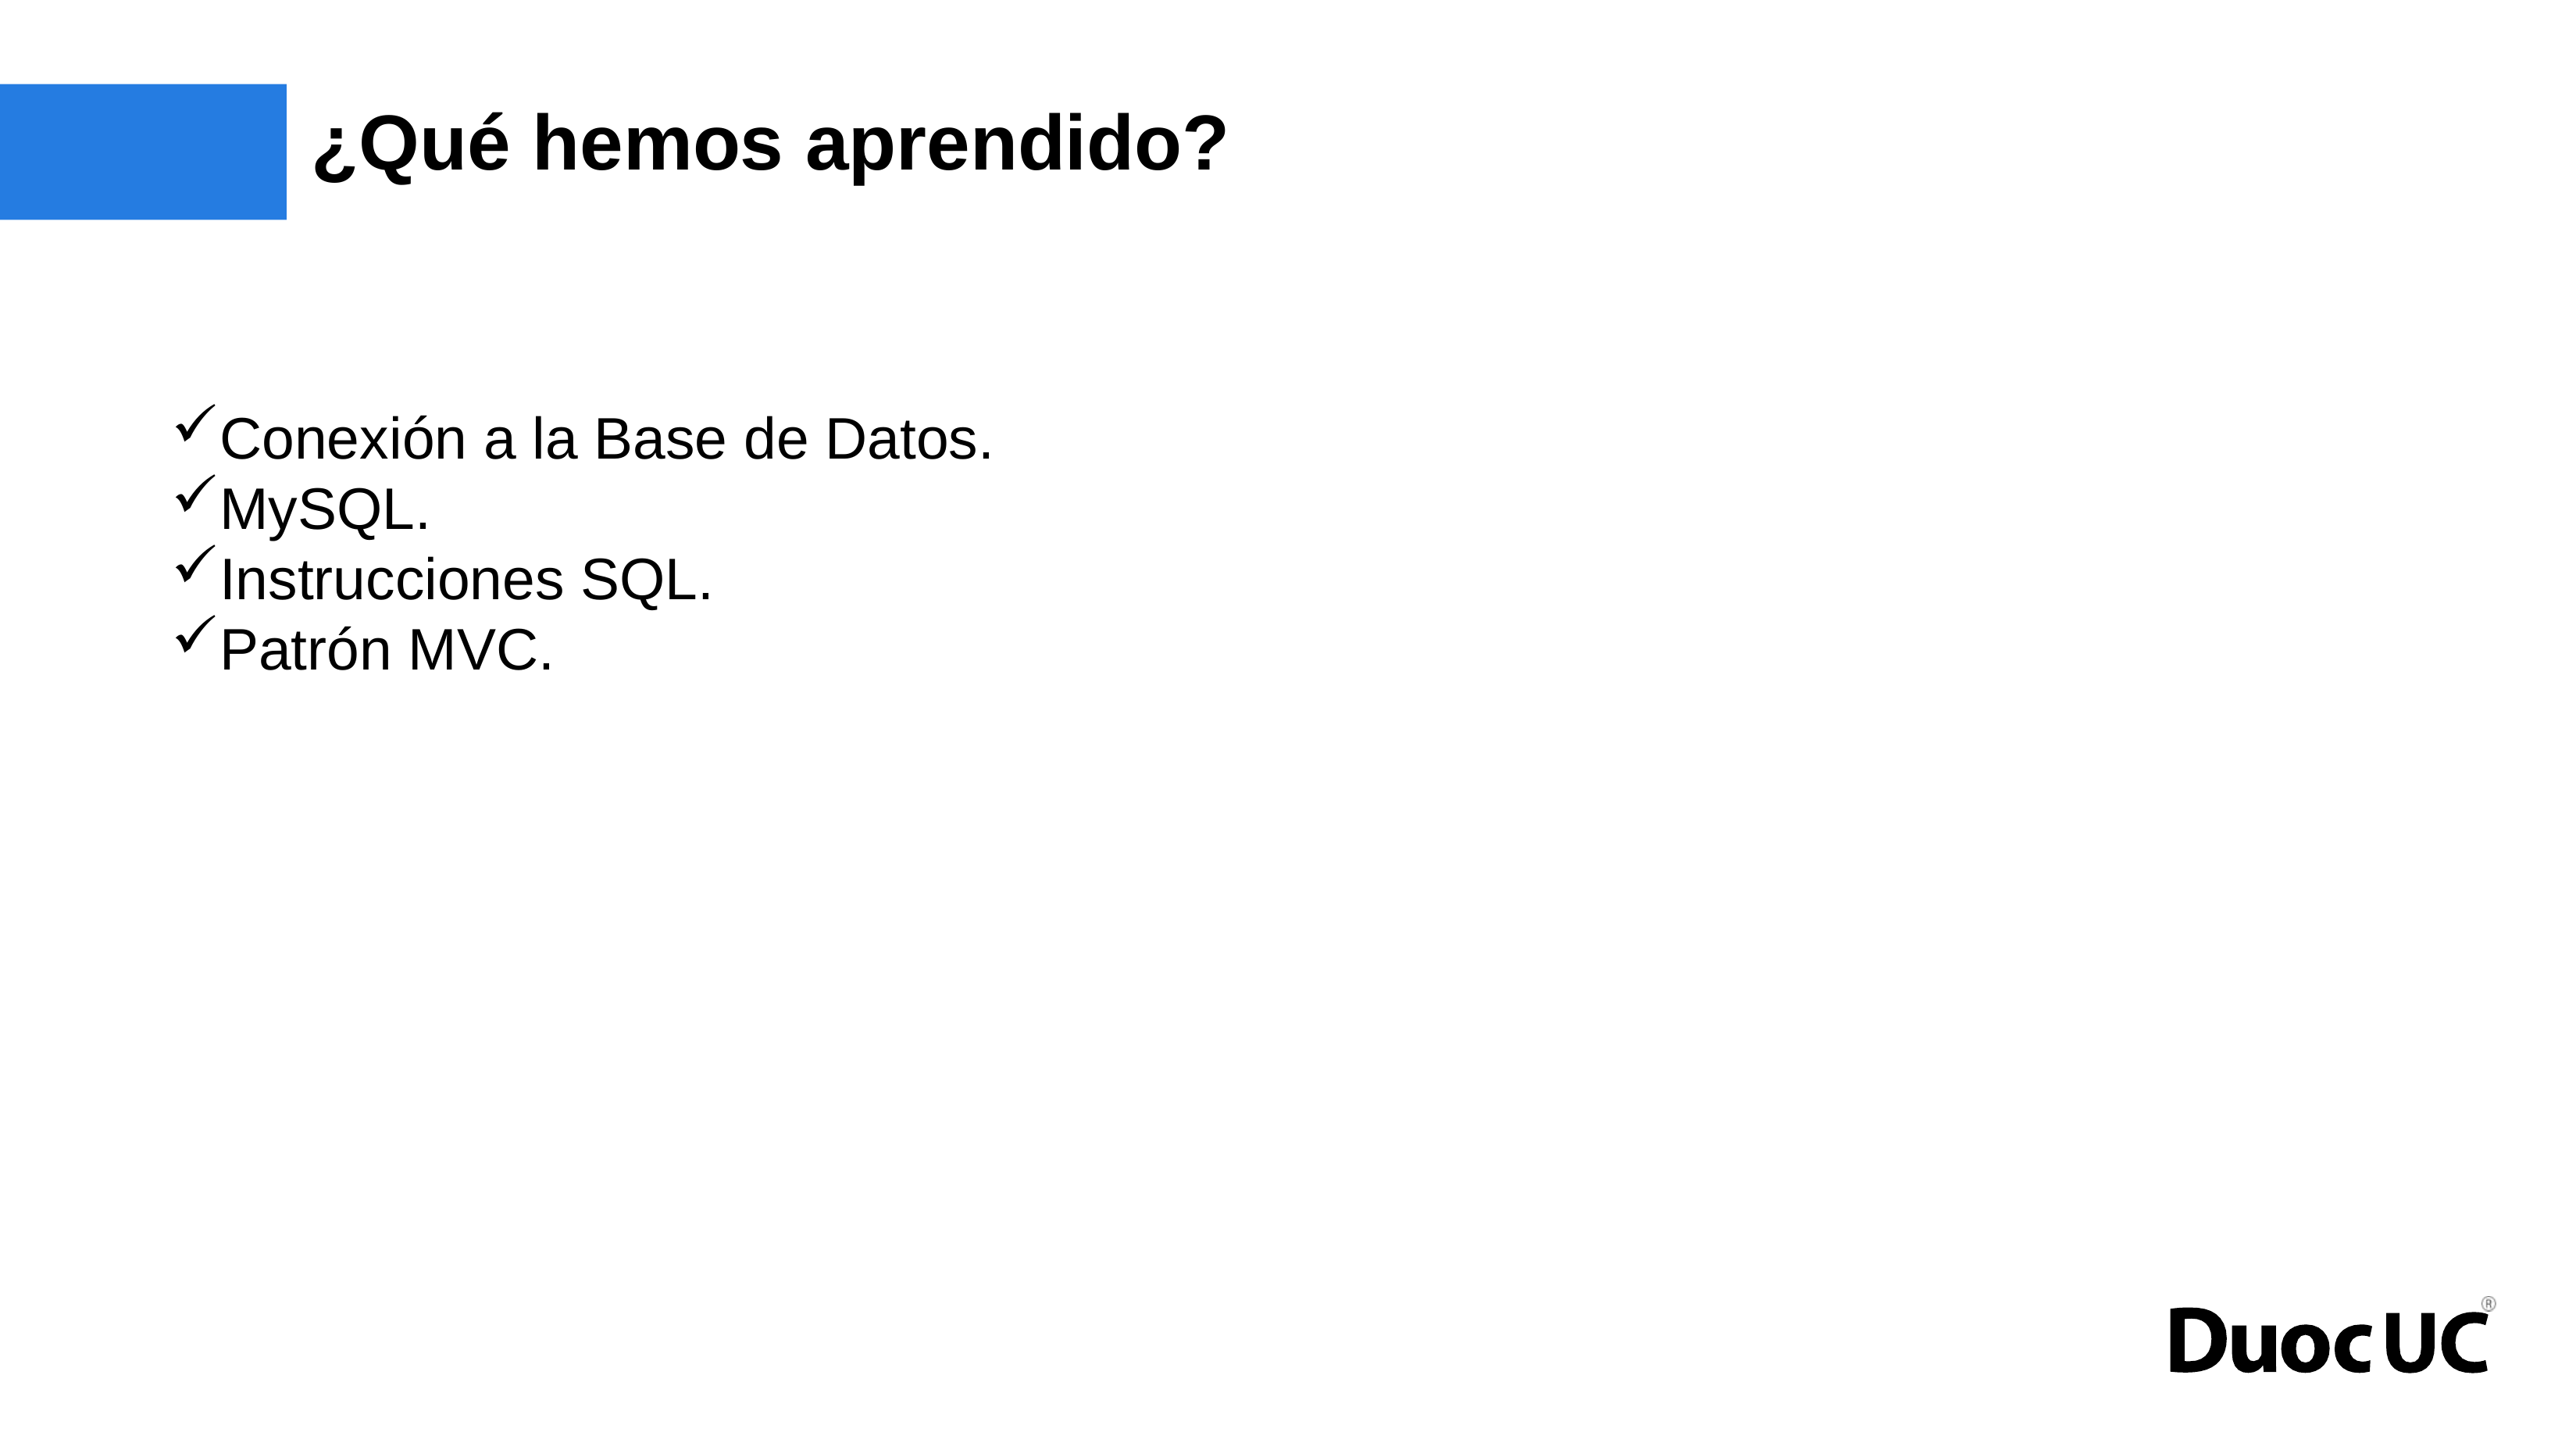

# ¿Qué hemos aprendido?

Conexión a la Base de Datos.
MySQL.
Instrucciones SQL.
Patrón MVC.